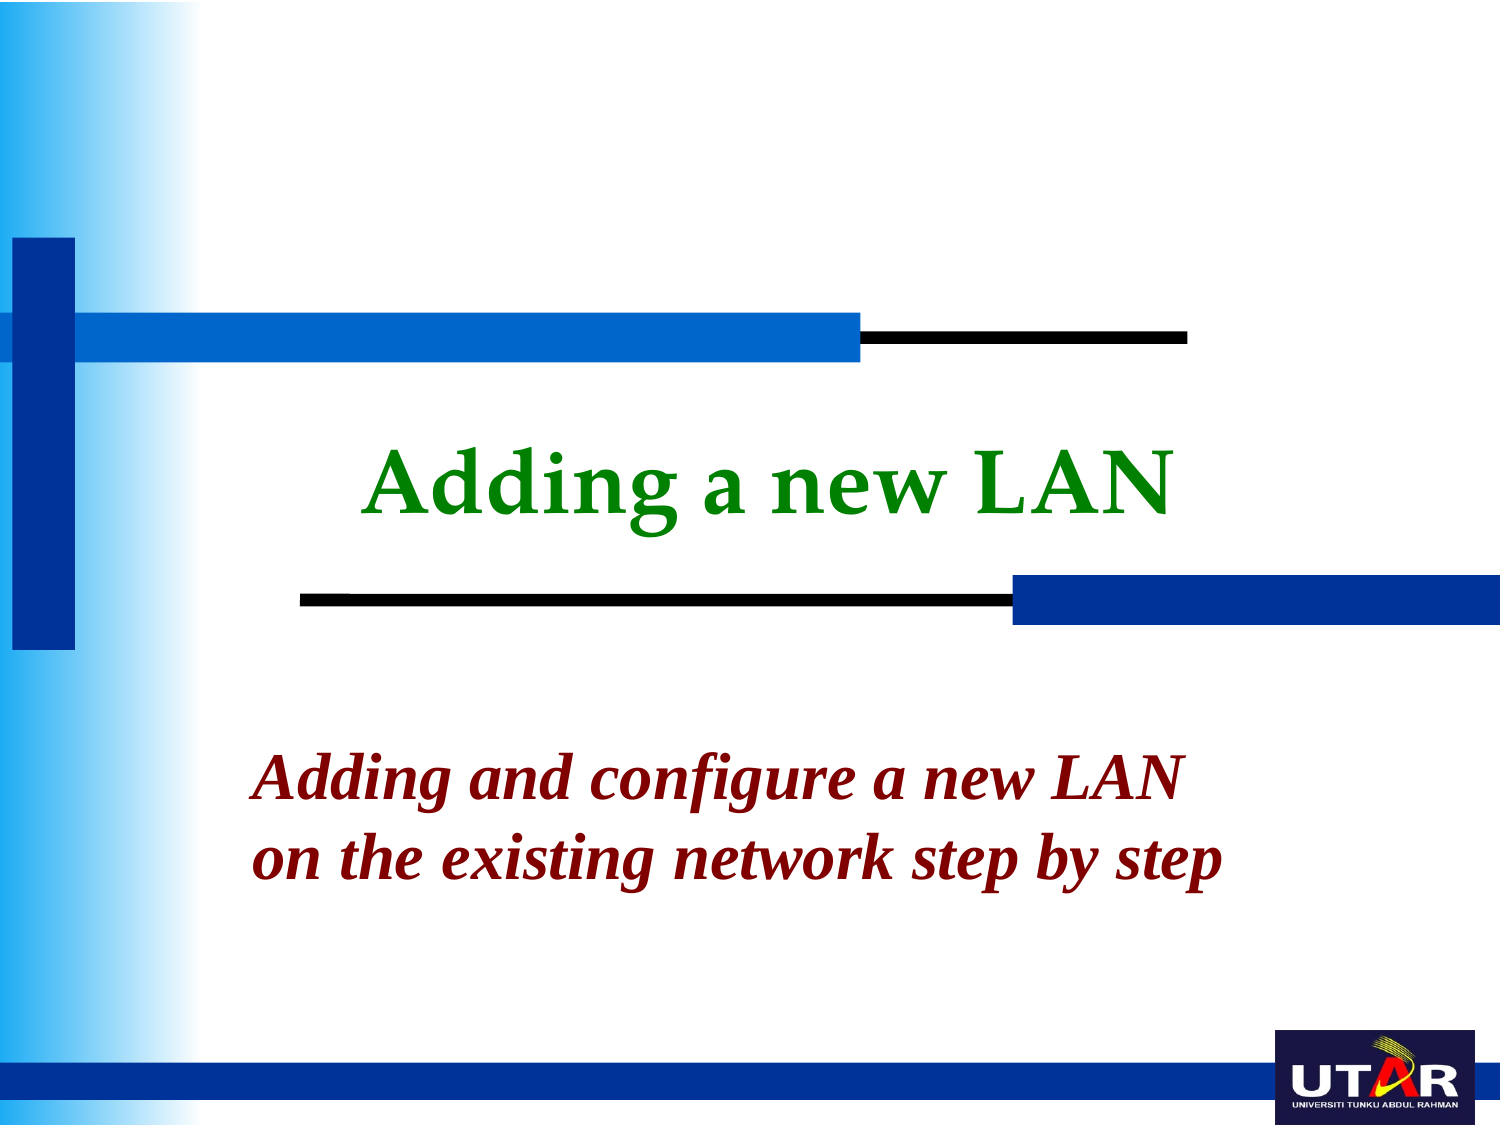

# Adding a new LAN
Adding and configure a new LAN on the existing network step by step